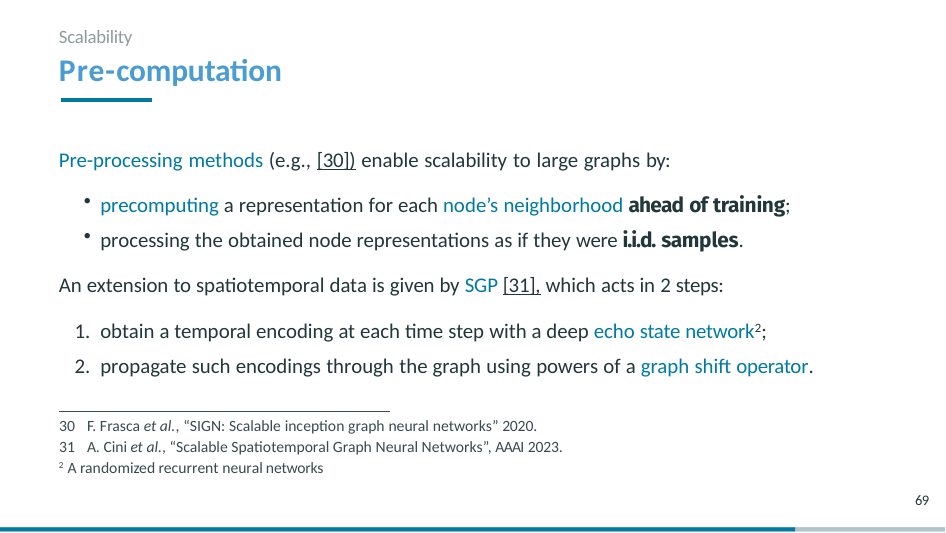

Scalability
# Pre-computation

Pre-processing methods (e.g., [30]) enable scalability to large graphs by:
precomputing a representation for each node’s neighborhood ahead of training;
processing the obtained node representations as if they were i.i.d. samples.
An extension to spatiotemporal data is given by SGP [31], which acts in 2 steps:
obtain a temporal encoding at each time step with a deep echo state network2;
propagate such encodings through the graph using powers of a graph shift operator.

F. Frasca et al., “SIGN: Scalable inception graph neural networks” 2020.
A. Cini et al., “Scalable Spatiotemporal Graph Neural Networks”, AAAI 2023.
2 A randomized recurrent neural networks

69